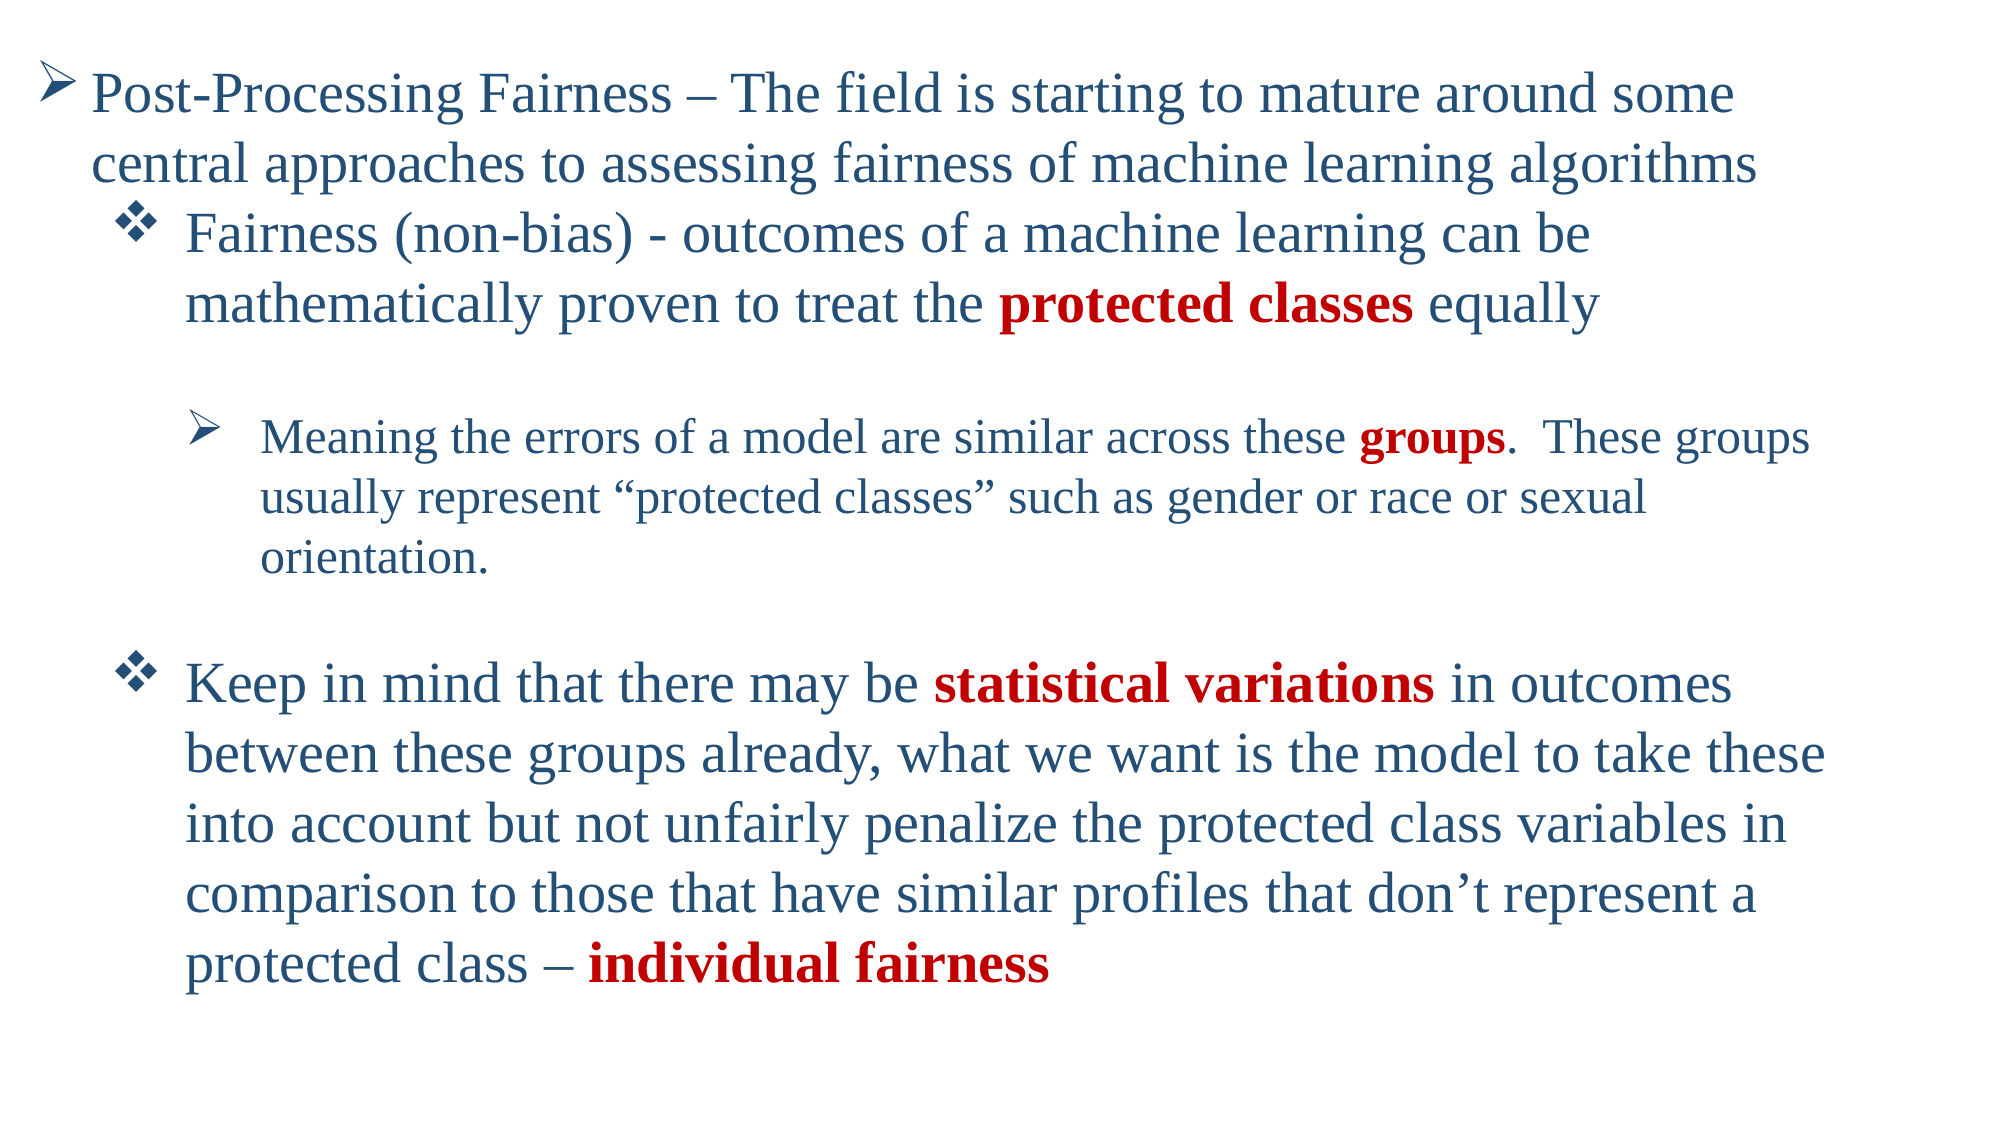

Post-Processing Fairness – The field is starting to mature around some central approaches to assessing fairness of machine learning algorithms
Fairness (non-bias) - outcomes of a machine learning can be mathematically proven to treat the protected classes equally

Meaning the errors of a model are similar across these groups.  These groups usually represent “protected classes” such as gender or race or sexual orientation.

Keep in mind that there may be statistical variations in outcomes between these groups already, what we want is the model to take these into account but not unfairly penalize the protected class variables in comparison to those that have similar profiles that don’t represent a protected class – individual fairness